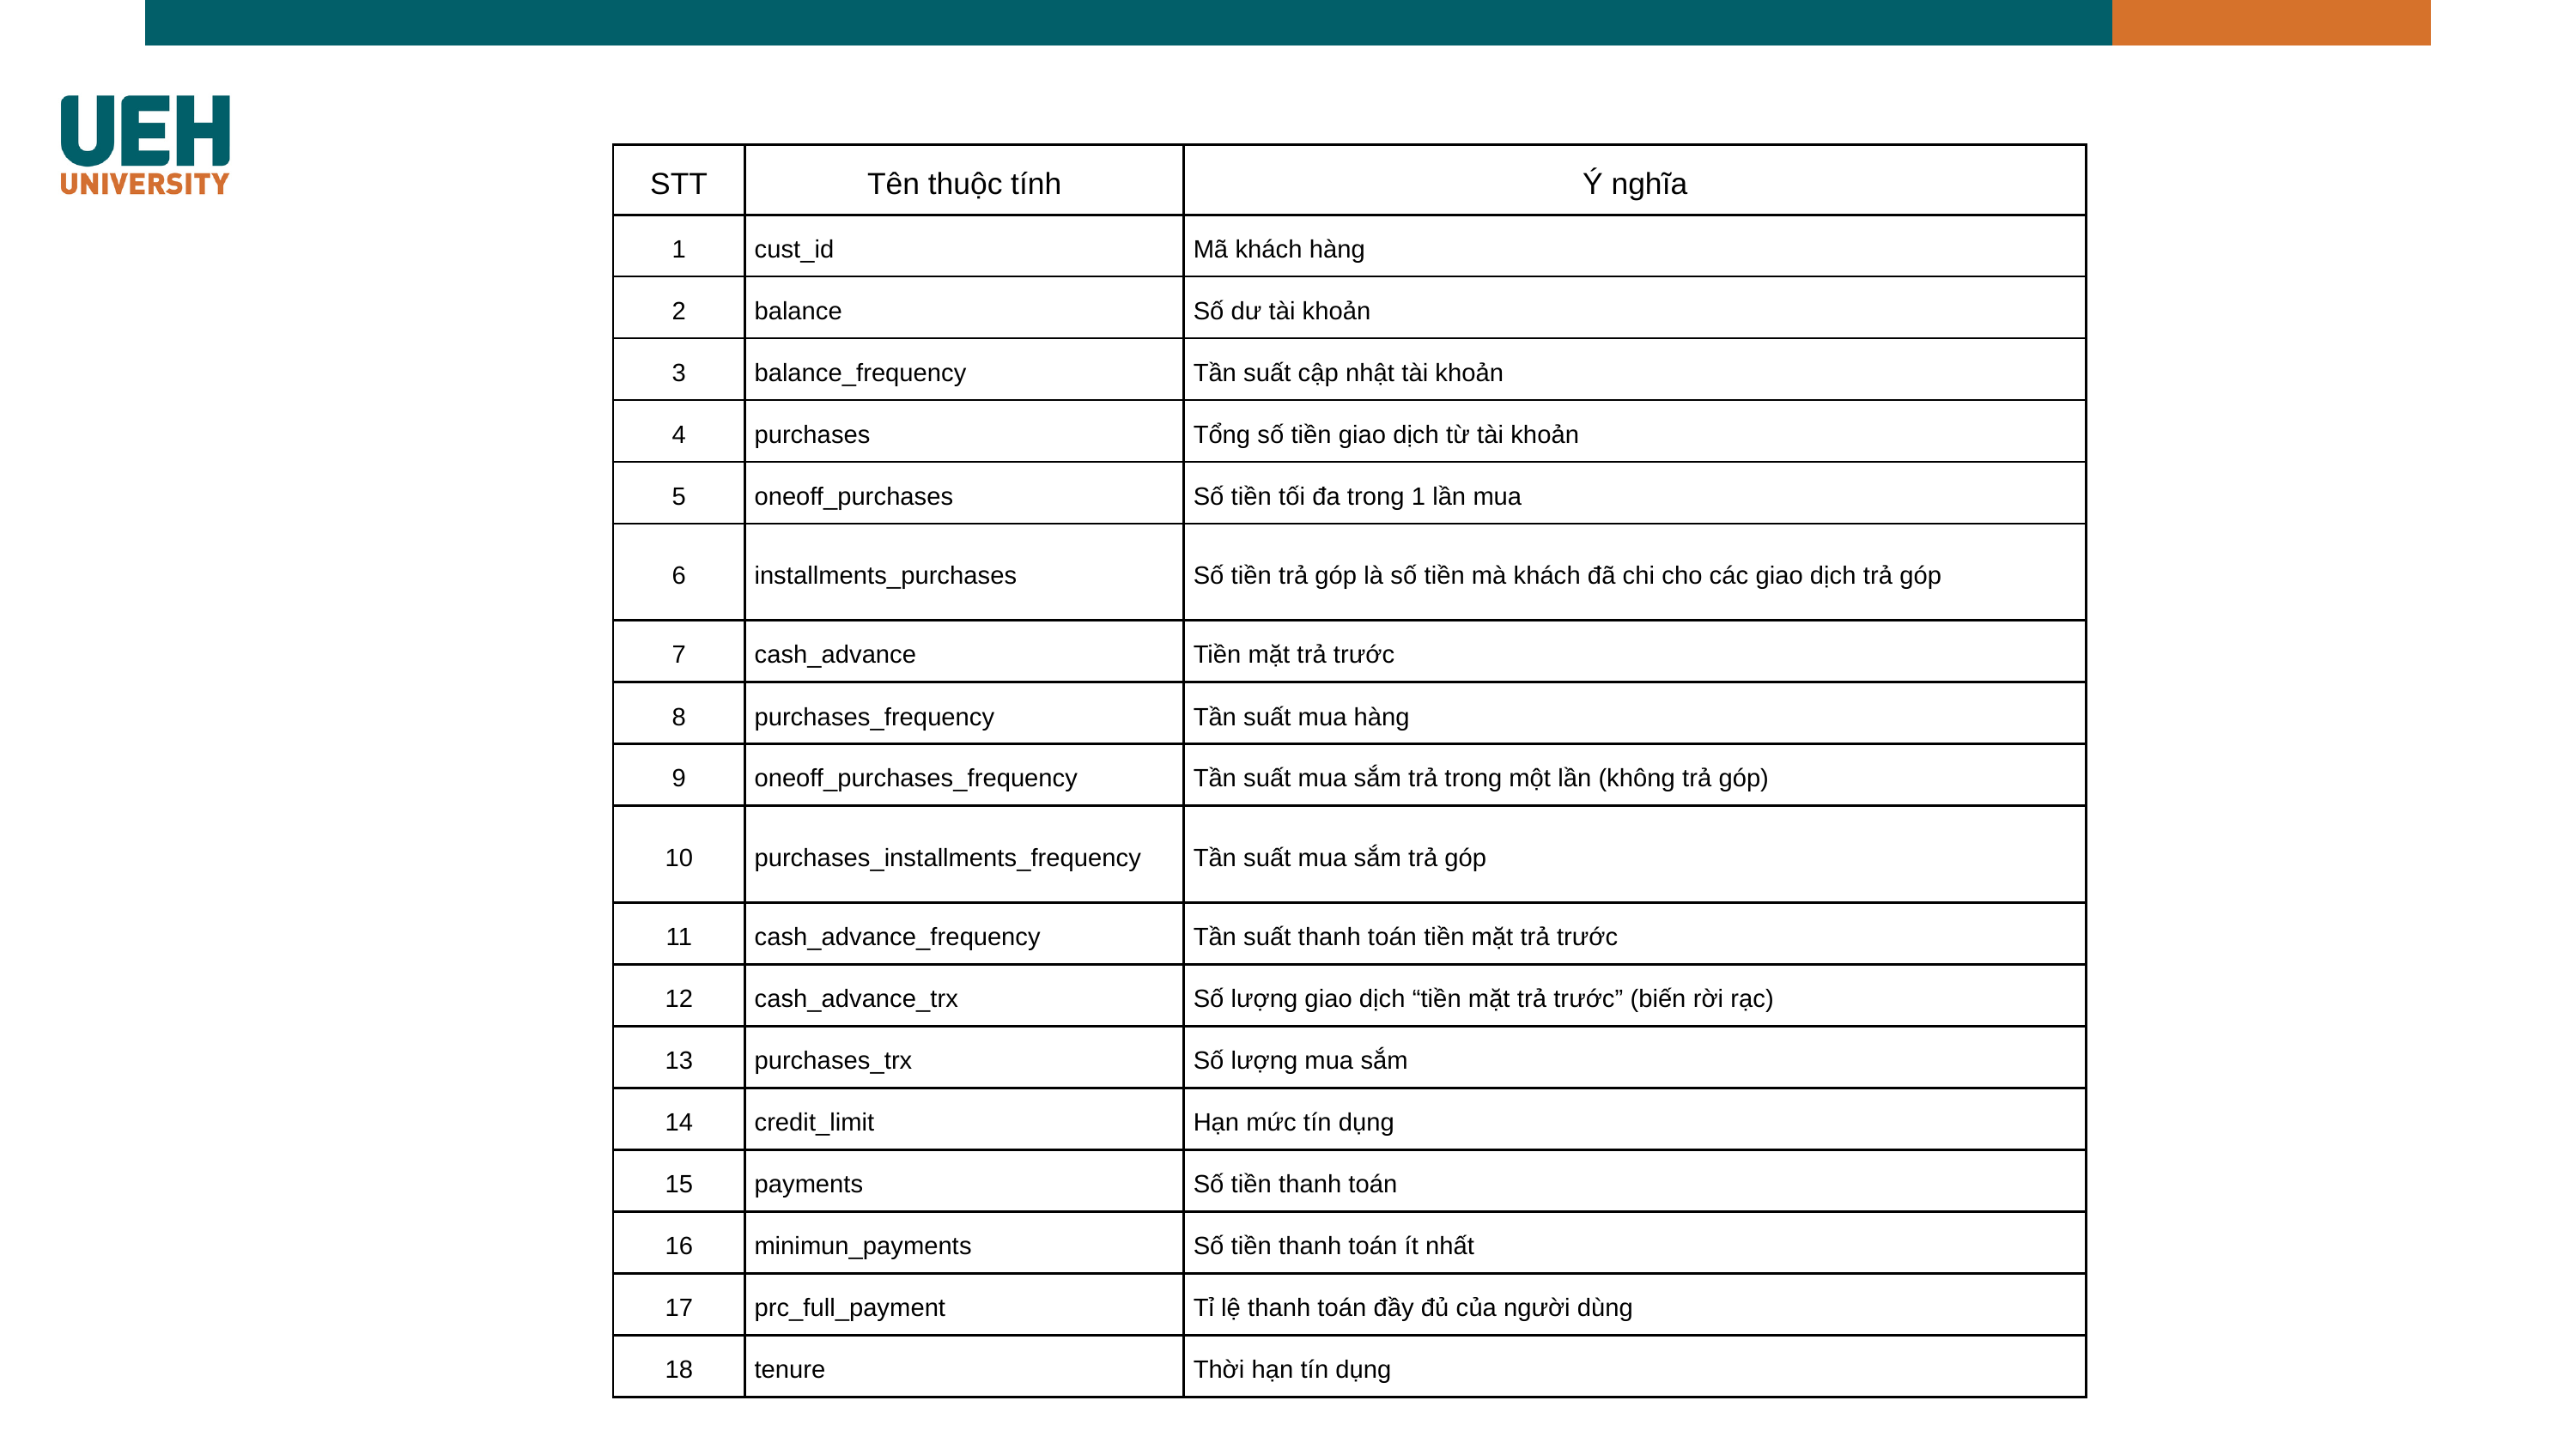

| STT | Tên thuộc tính | Ý nghĩa |
| --- | --- | --- |
| 1 | cust\_id | Mã khách hàng |
| 2 | balance | Số dư tài khoản |
| 3 | balance\_frequency | Tần suất cập nhật tài khoản |
| 4 | purchases | Tổng số tiền giao dịch từ tài khoản |
| 5 | oneoff\_purchases | Số tiền tối đa trong 1 lần mua |
| 6 | installments\_purchases | Số tiền trả góp là số tiền mà khách đã chi cho các giao dịch trả góp |
| 7 | cash\_advance | Tiền mặt trả trước |
| 8 | purchases\_frequency | Tần suất mua hàng |
| 9 | oneoff\_purchases\_frequency | Tần suất mua sắm trả trong một lần (không trả góp) |
| 10 | purchases\_installments\_frequency | Tần suất mua sắm trả góp |
| 11 | cash\_advance\_frequency | Tần suất thanh toán tiền mặt trả trước |
| 12 | cash\_advance\_trx | Số lượng giao dịch “tiền mặt trả trước” (biến rời rạc) |
| 13 | purchases\_trx | Số lượng mua sắm |
| 14 | credit\_limit | Hạn mức tín dụng |
| 15 | payments | Số tiền thanh toán |
| 16 | minimun\_payments | Số tiền thanh toán ít nhất |
| 17 | prc\_full\_payment | Tỉ lệ thanh toán đầy đủ của người dùng |
| 18 | tenure | Thời hạn tín dụng |